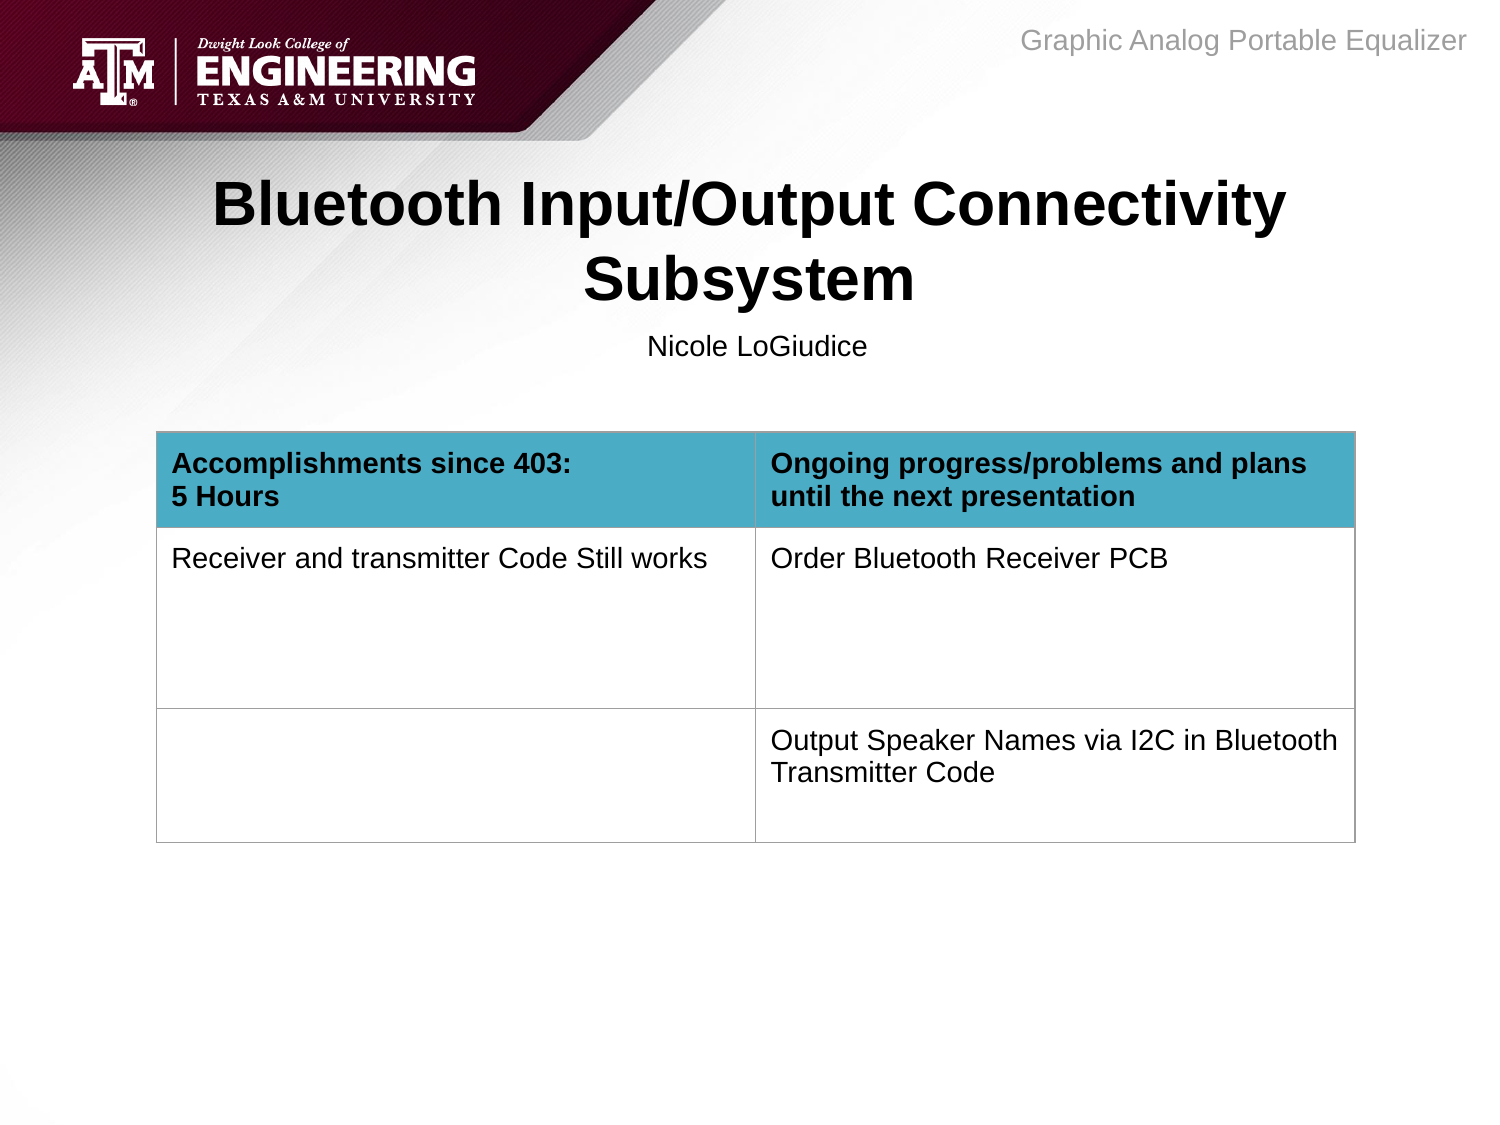

Graphic Analog Portable Equalizer
# Bluetooth Input/Output Connectivity Subsystem
Nicole LoGiudice
| Accomplishments since 403: 5 Hours | Ongoing progress/problems and plans until the next presentation |
| --- | --- |
| Receiver and transmitter Code Still works | Order Bluetooth Receiver PCB |
|  | Output Speaker Names via I2C in Bluetooth Transmitter Code |